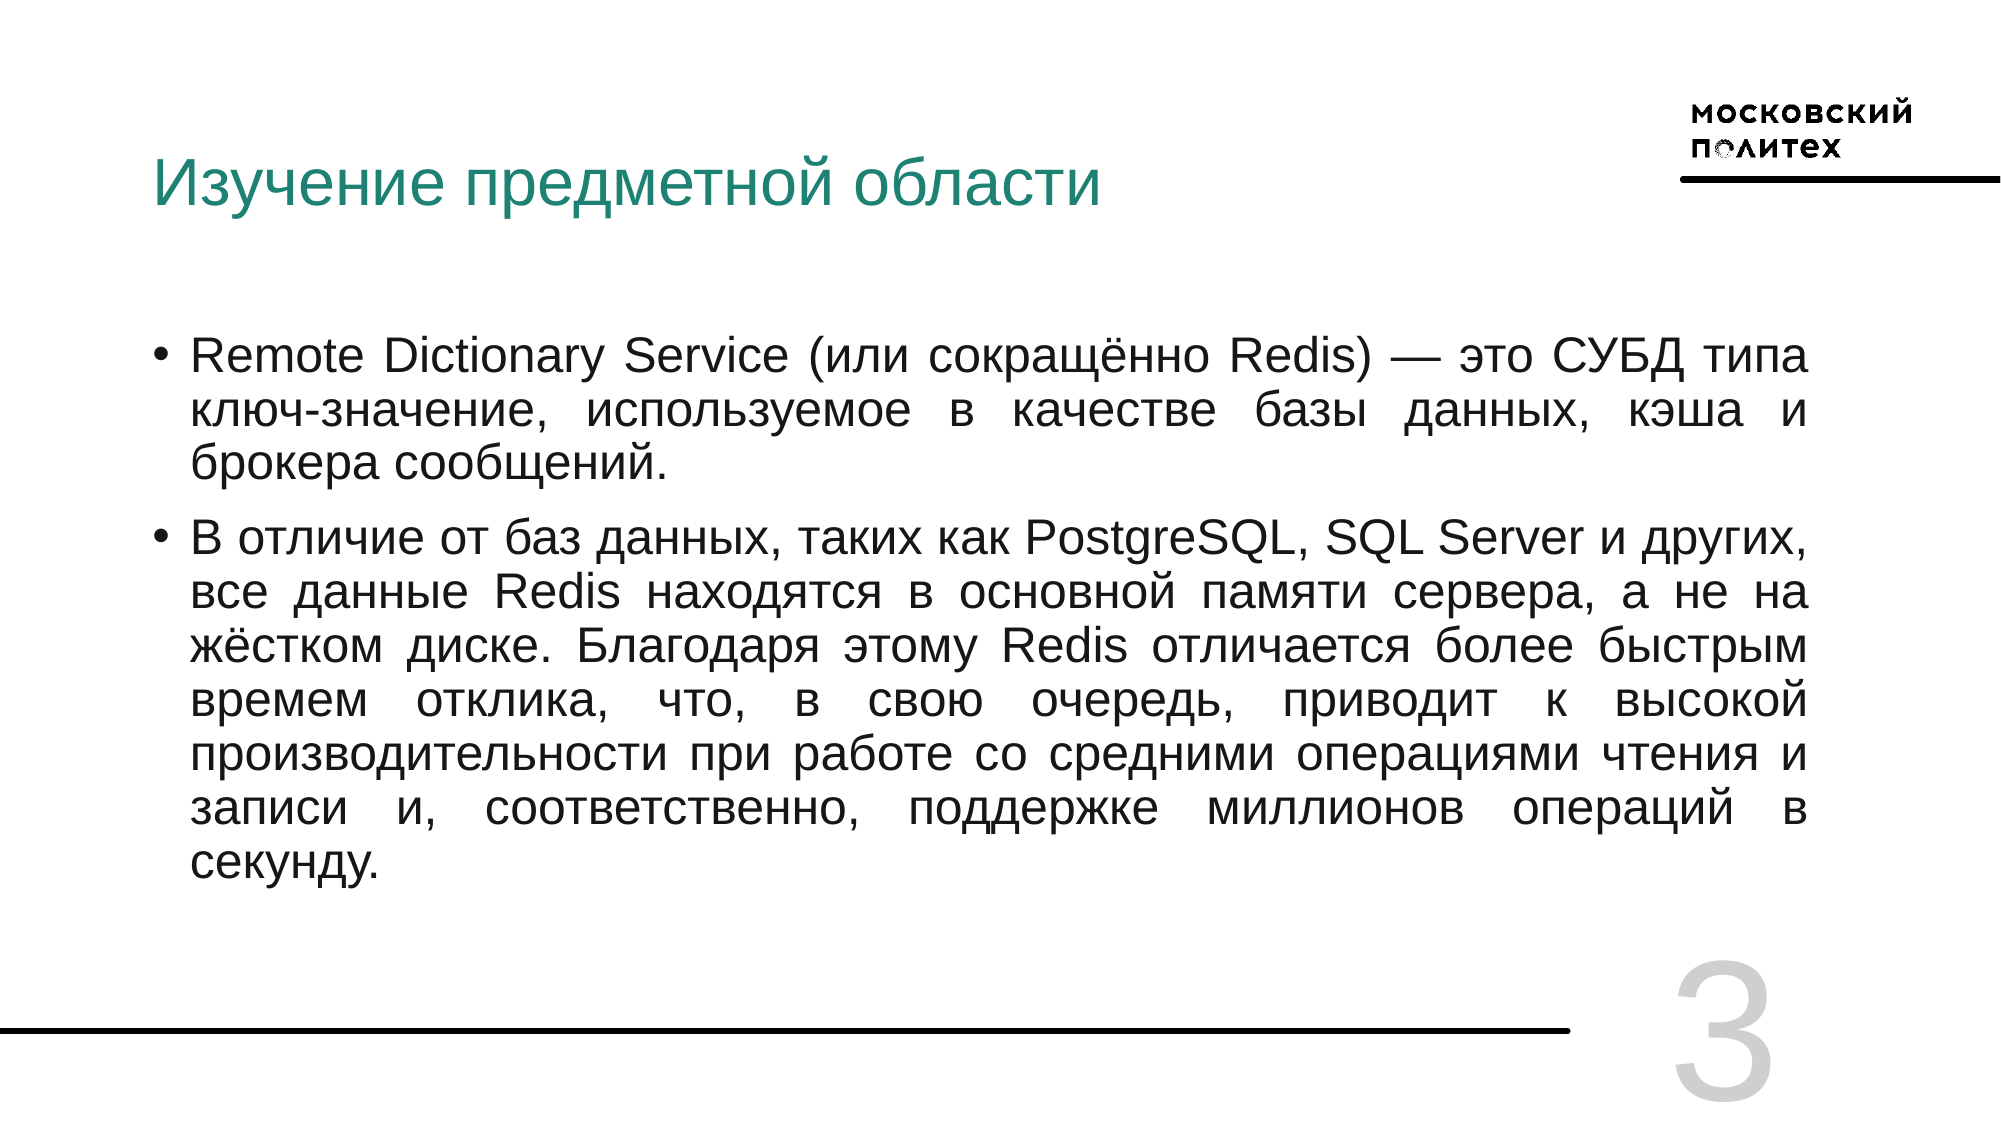

# Изучение предметной области
Remote Dictionary Service (или сокращённо Redis) — это СУБД типа ключ-значение, используемое в качестве базы данных, кэша и брокера сообщений.
В отличие от баз данных, таких как PostgreSQL, SQL Server и других, все данные Redis находятся в основной памяти сервера, а не на жёстком диске. Благодаря этому Redis отличается более быстрым времем отклика, что, в свою очередь, приводит к высокой производительности при работе со средними операциями чтения и записи и, соответственно, поддержке миллионов операций в секунду.

3